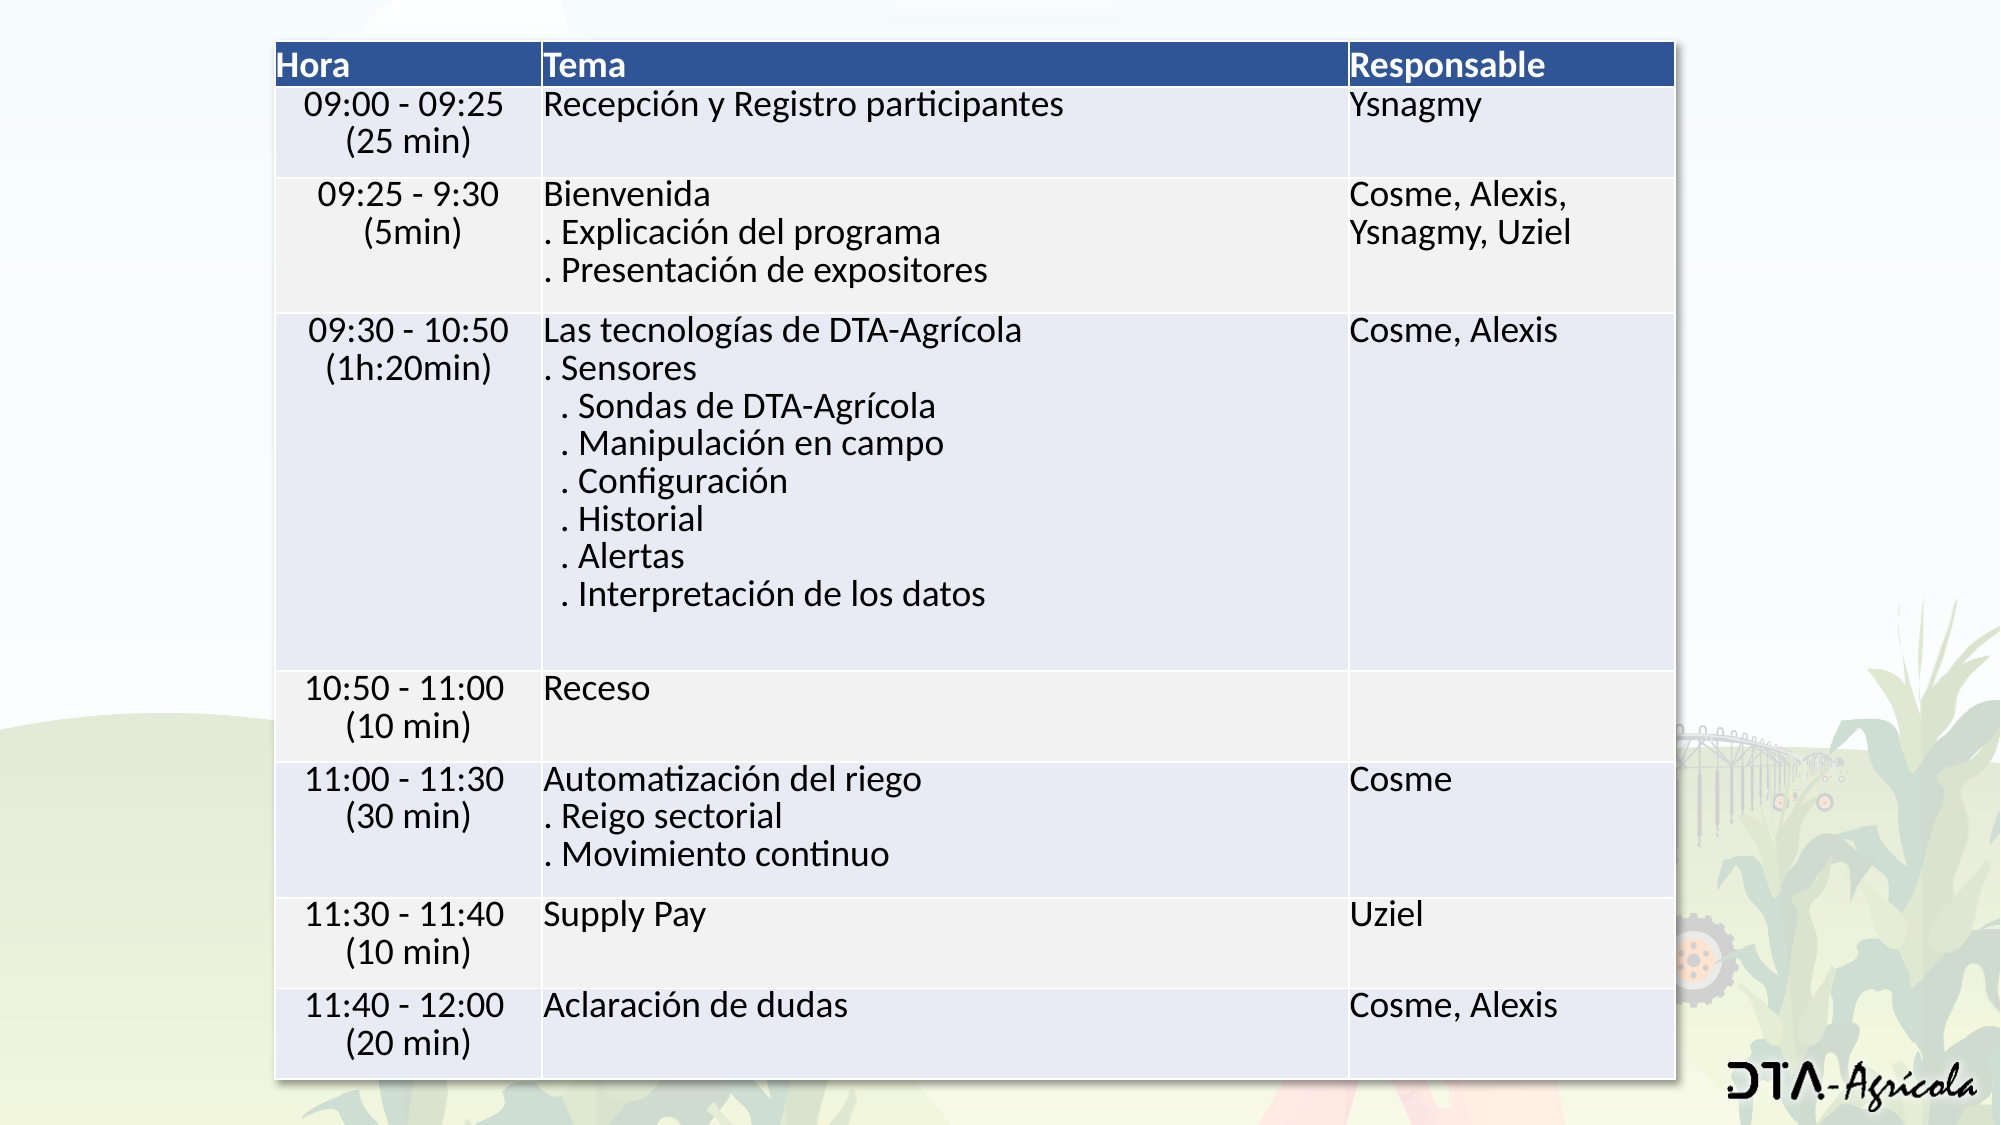

| Hora | Tema | Responsable |
| --- | --- | --- |
| 09:00 - 09:25 (25 min) | Recepción y Registro participantes | Ysnagmy |
| 09:25 - 9:30 (5min) | Bienvenida . Explicación del programa . Presentación de expositores | Cosme, Alexis, Ysnagmy, Uziel |
| 09:30 - 10:50 (1h:20min) | Las tecnologías de DTA-Agrícola . Sensores . Sondas de DTA-Agrícola . Manipulación en campo . Configuración . Historial . Alertas . Interpretación de los datos | Cosme, Alexis |
| 10:50 - 11:00 (10 min) | Receso |  |
| 11:00 - 11:30 (30 min) | Automatización del riego . Reigo sectorial . Movimiento continuo | Cosme |
| 11:30 - 11:40 (10 min) | Supply Pay | Uziel |
| 11:40 - 12:00 (20 min) | Aclaración de dudas | Cosme, Alexis |